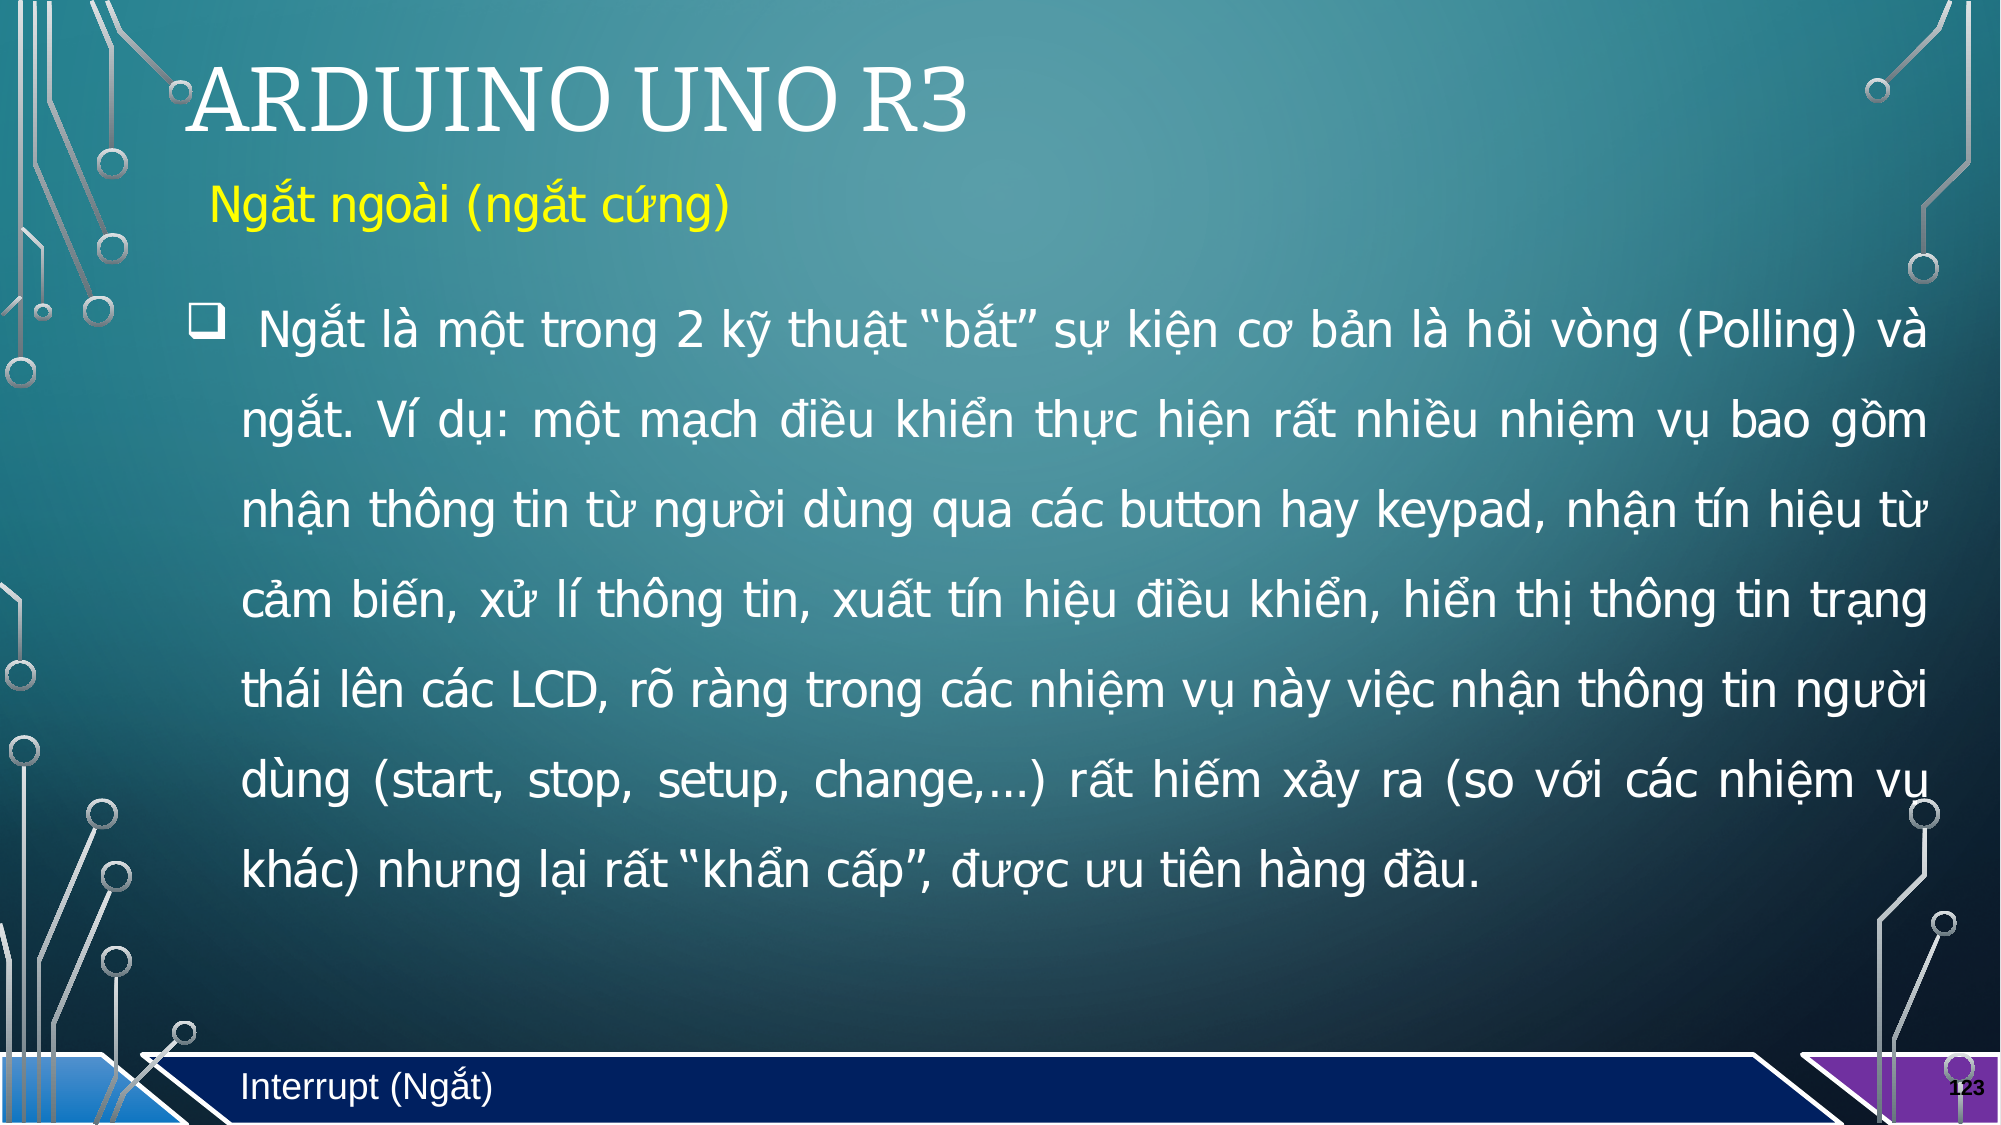

# Arduino Uno r3
Ngắt ngoài (ngắt cứng)
 Ngắt là một trong 2 kỹ thuật “bắt” sự kiện cơ bản là hỏi vòng (Polling) và ngắt. Ví dụ: một mạch điều khiển thực hiện rất nhiều nhiệm vụ bao gồm nhận thông tin từ người dùng qua các button hay keypad, nhận tín hiệu từ cảm biến, xử lí thông tin, xuất tín hiệu điều khiển, hiển thị thông tin trạng thái lên các LCD, rõ ràng trong các nhiệm vụ này việc nhận thông tin người dùng (start, stop, setup, change,…) rất hiếm xảy ra (so với các nhiệm vụ khác) nhưng lại rất “khẩn cấp”, được ưu tiên hàng đầu.
Interrupt (Ngắt)